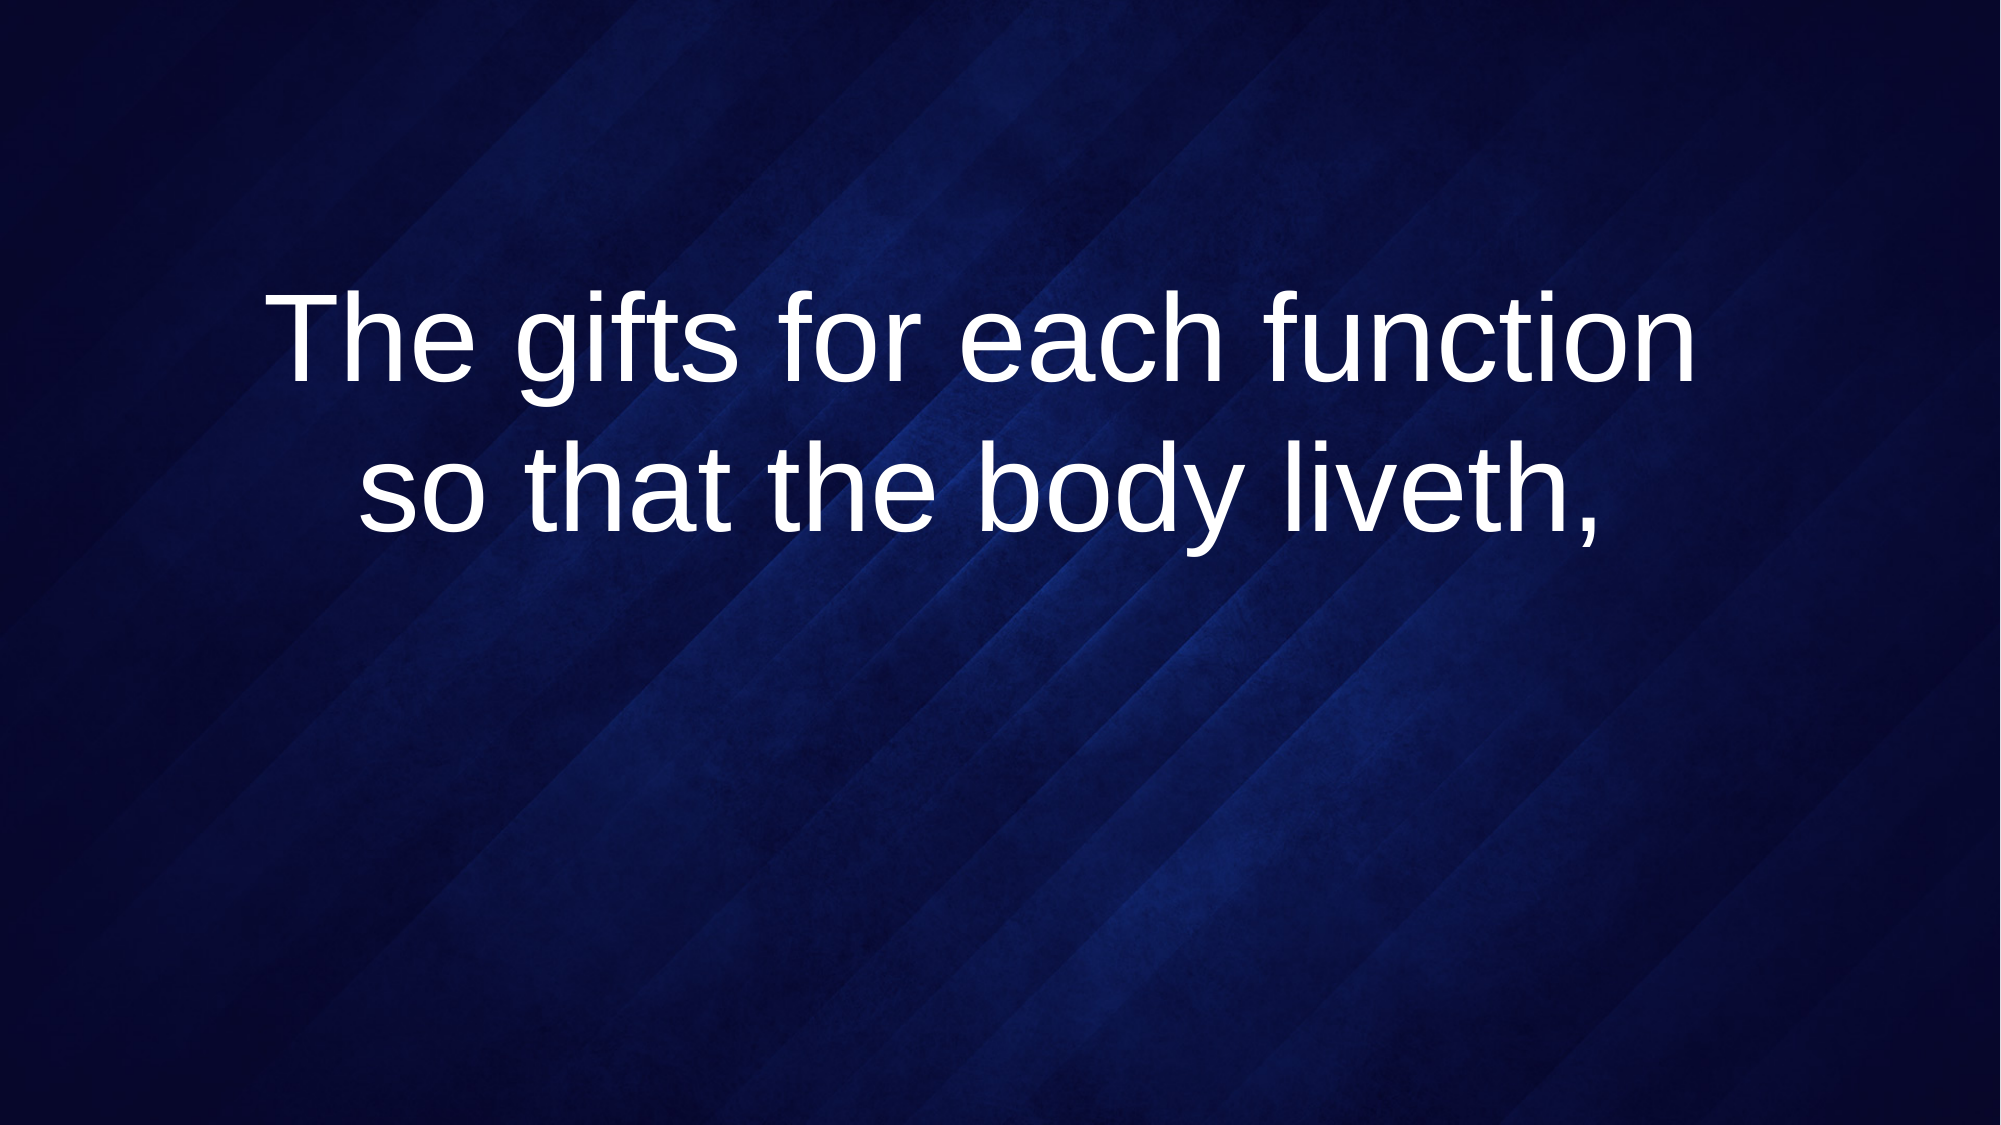

# The gifts for each function so that the body liveth,